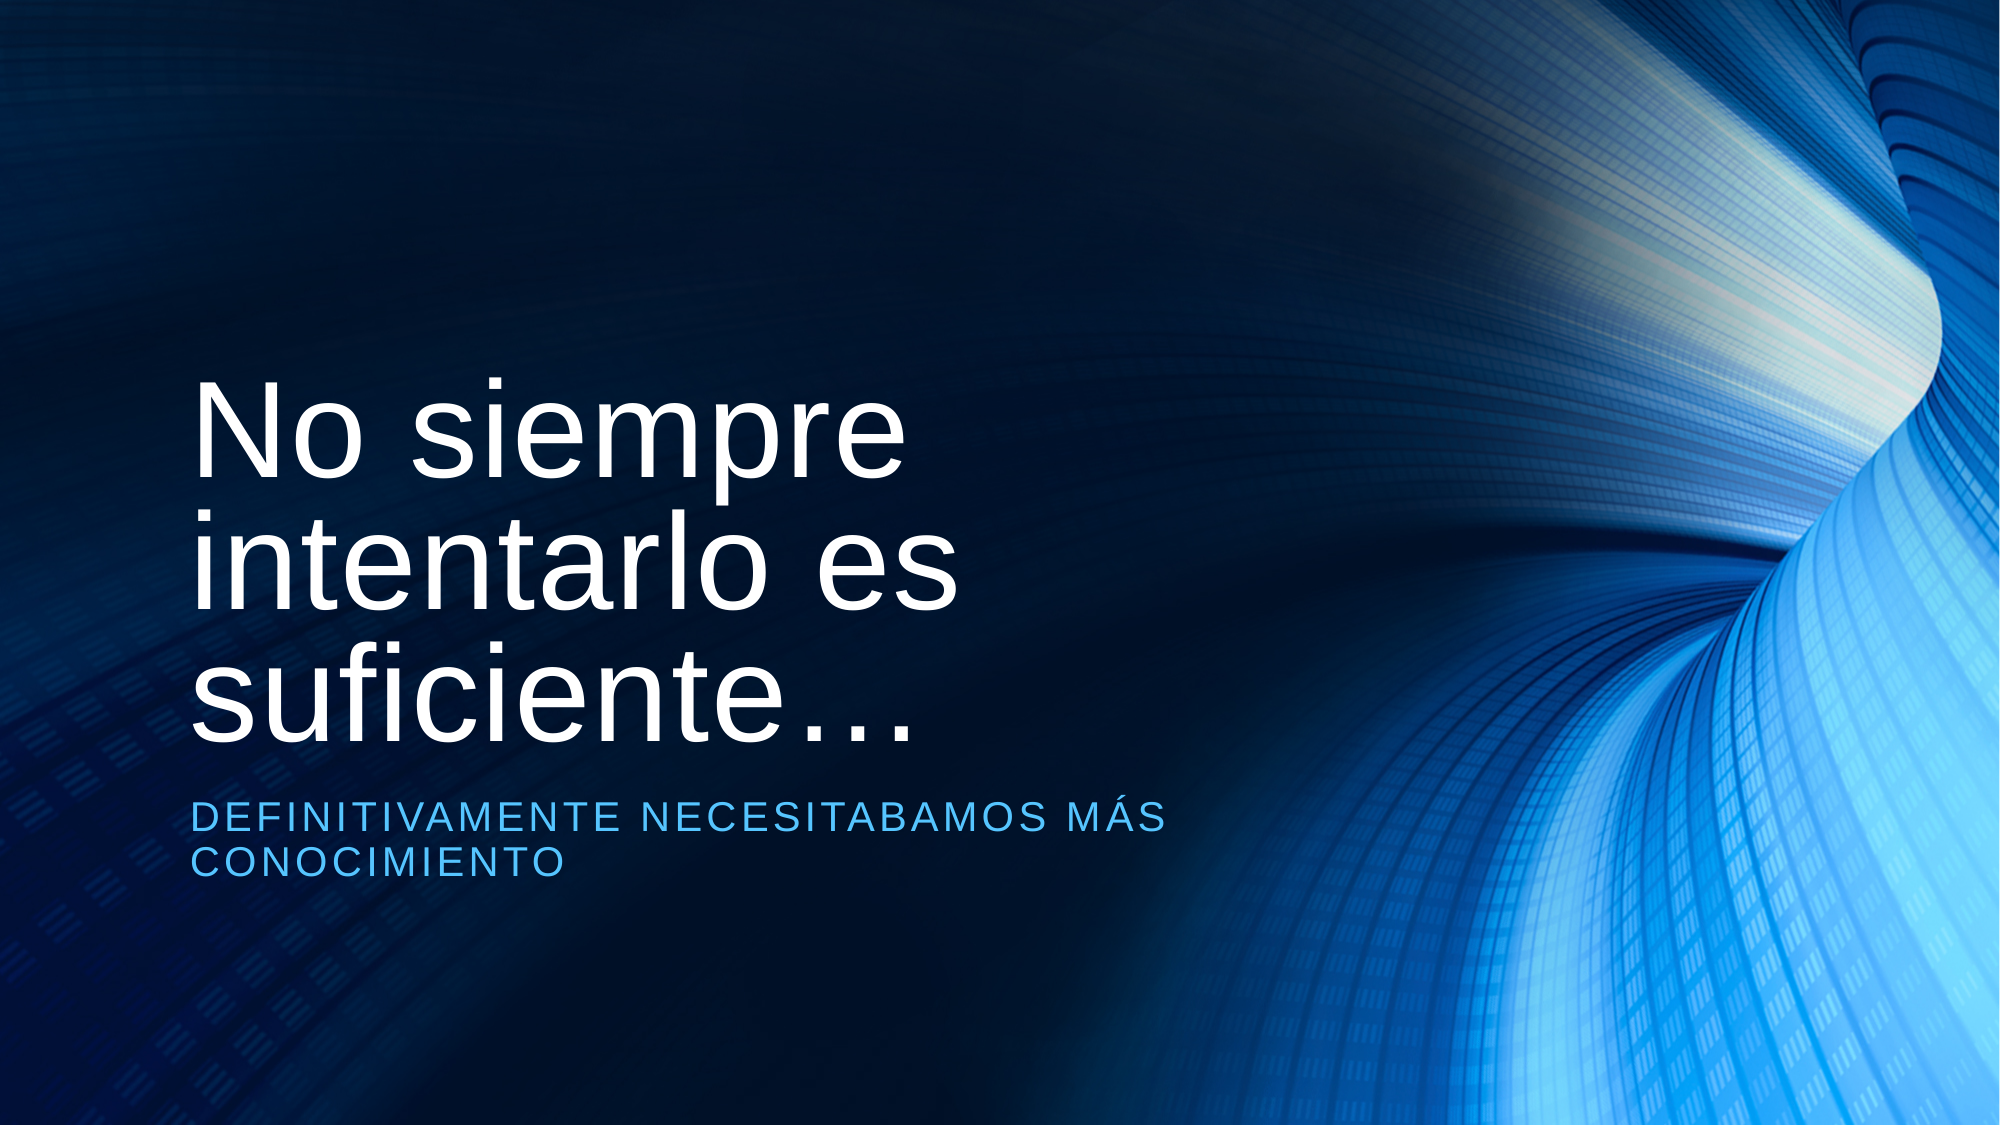

# No siempre intentarlo es suficiente…
Definitivamente necesitabamos más conocimiento